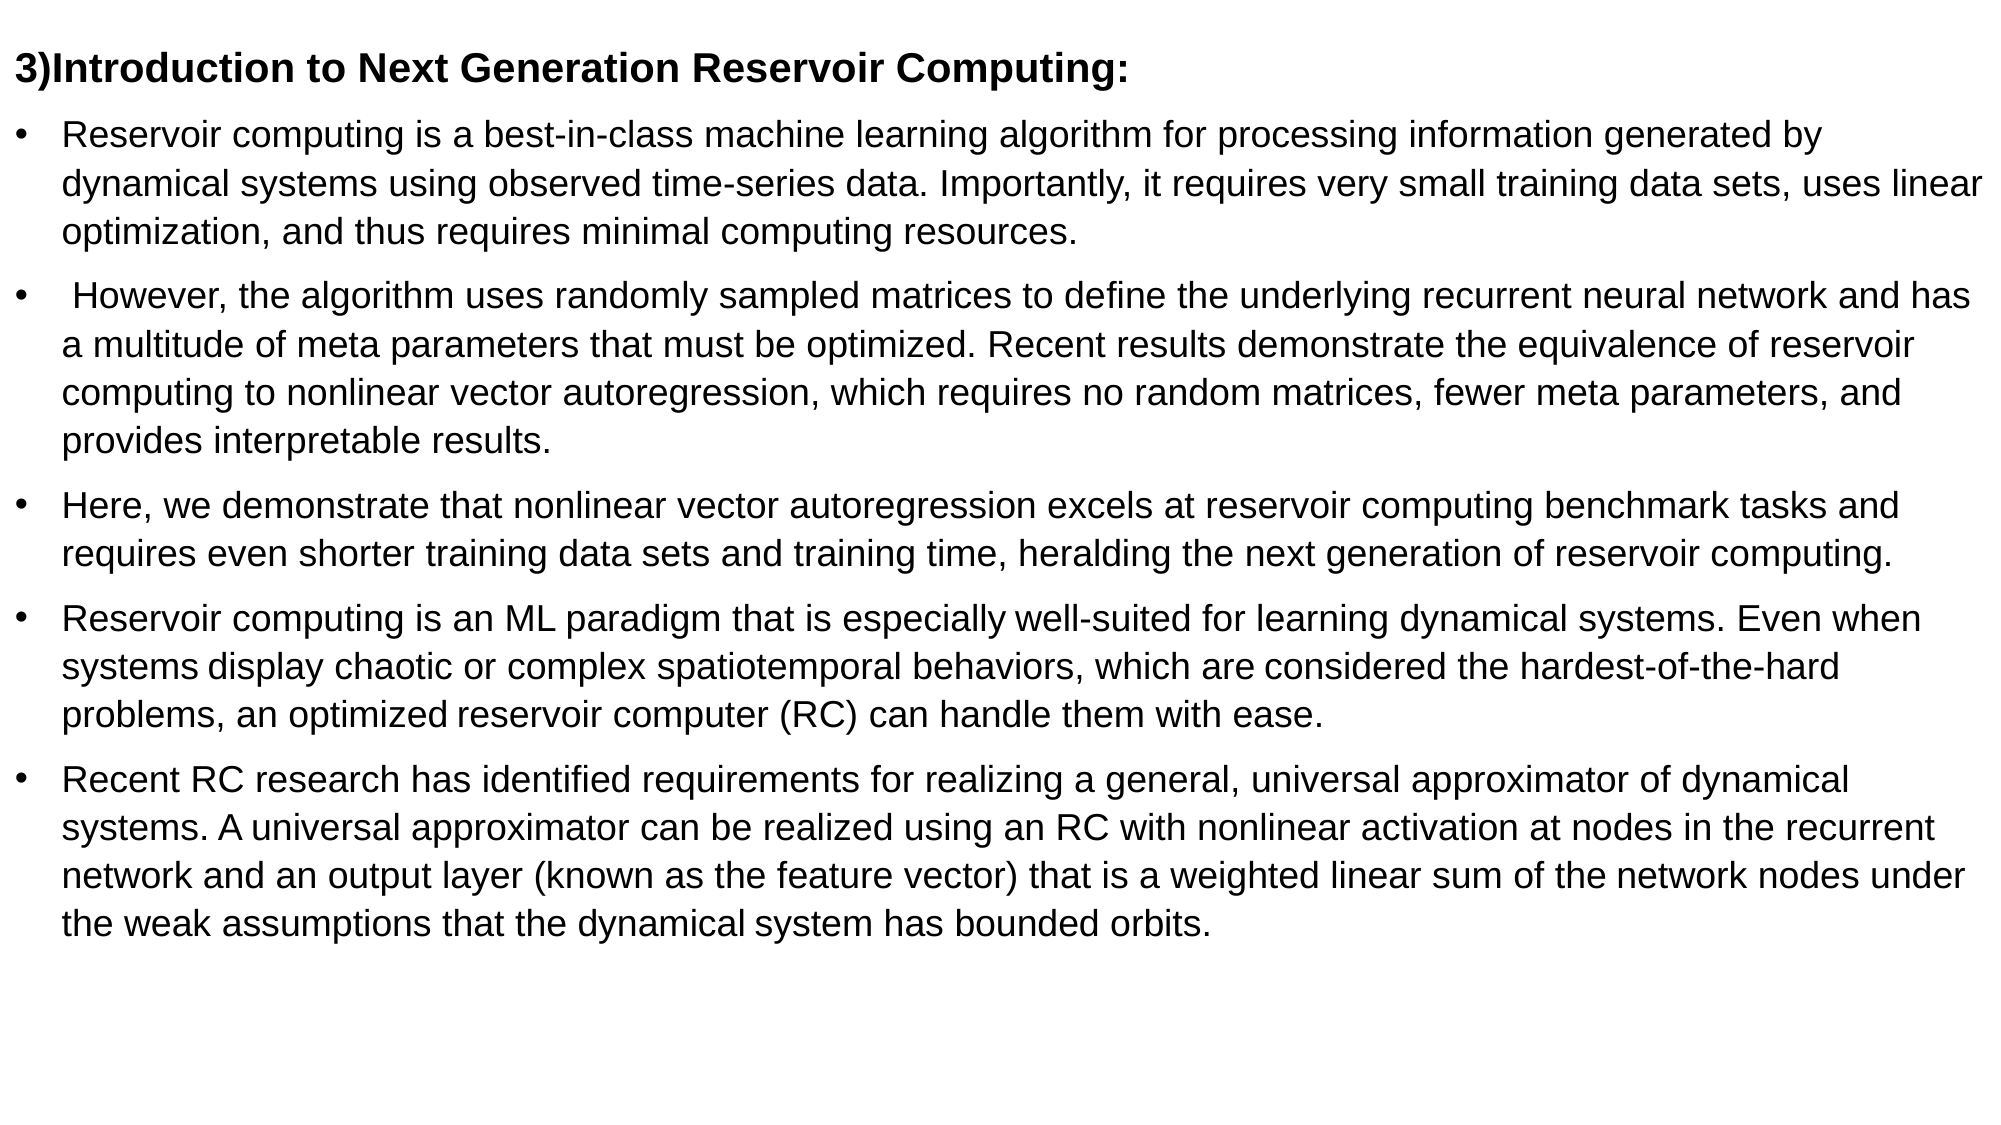

3)Introduction to Next Generation Reservoir Computing:
Reservoir computing is a best-in-class machine learning algorithm for processing information generated by dynamical systems using observed time-series data. Importantly, it requires very small training data sets, uses linear optimization, and thus requires minimal computing resources.
 However, the algorithm uses randomly sampled matrices to define the underlying recurrent neural network and has a multitude of meta parameters that must be optimized. Recent results demonstrate the equivalence of reservoir computing to nonlinear vector autoregression, which requires no random matrices, fewer meta parameters, and provides interpretable results.
Here, we demonstrate that nonlinear vector autoregression excels at reservoir computing benchmark tasks and requires even shorter training data sets and training time, heralding the next generation of reservoir computing.
Reservoir computing is an ML paradigm that is especially well-suited for learning dynamical systems. Even when systems display chaotic or complex spatiotemporal behaviors, which are considered the hardest-of-the-hard problems, an optimized reservoir computer (RC) can handle them with ease.
Recent RC research has identified requirements for realizing a general, universal approximator of dynamical systems. A universal approximator can be realized using an RC with nonlinear activation at nodes in the recurrent network and an output layer (known as the feature vector) that is a weighted linear sum of the network nodes under the weak assumptions that the dynamical system has bounded orbits.